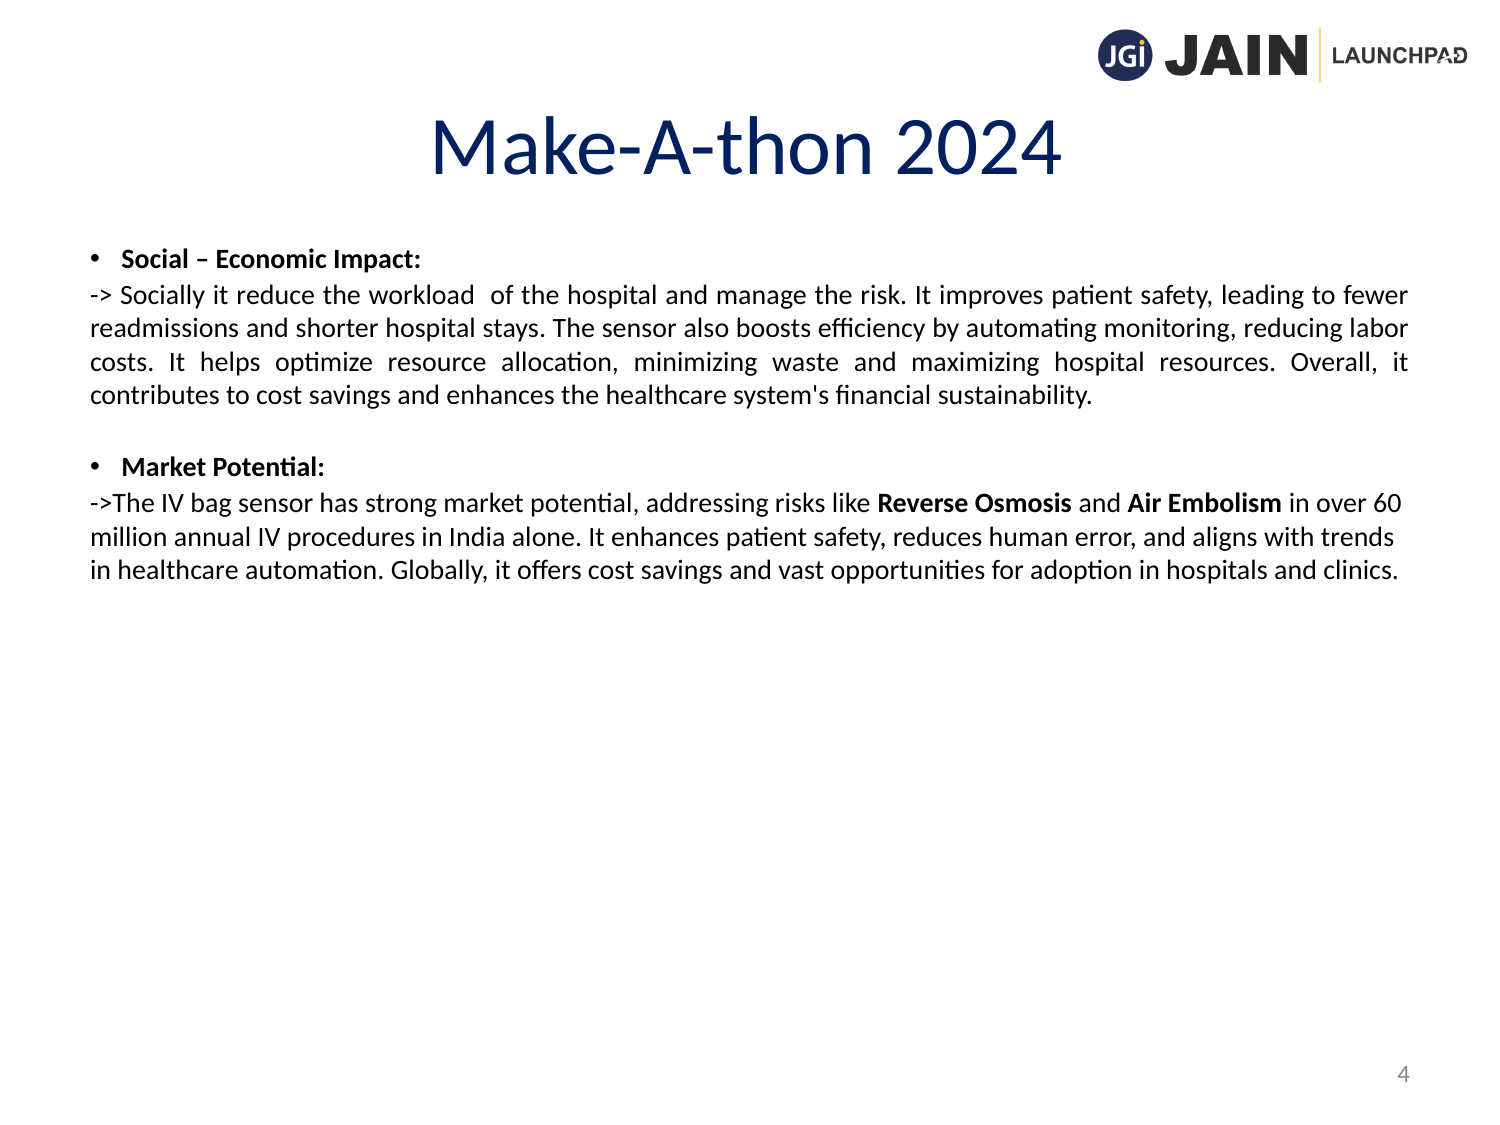

Social – Economic Impact:
-> Socially it reduce the workload  of the hospital and manage the risk. It improves patient safety, leading to fewer readmissions and shorter hospital stays. The sensor also boosts efficiency by automating monitoring, reducing labor costs. It helps optimize resource allocation, minimizing waste and maximizing hospital resources. Overall, it contributes to cost savings and enhances the healthcare system's financial sustainability.

Market Potential:
->The IV bag sensor has strong market potential, addressing risks like Reverse Osmosis and Air Embolism in over 60 million annual IV procedures in India alone. It enhances patient safety, reduces human error, and aligns with trends in healthcare automation. Globally, it offers cost savings and vast opportunities for adoption in hospitals and clinics.

4